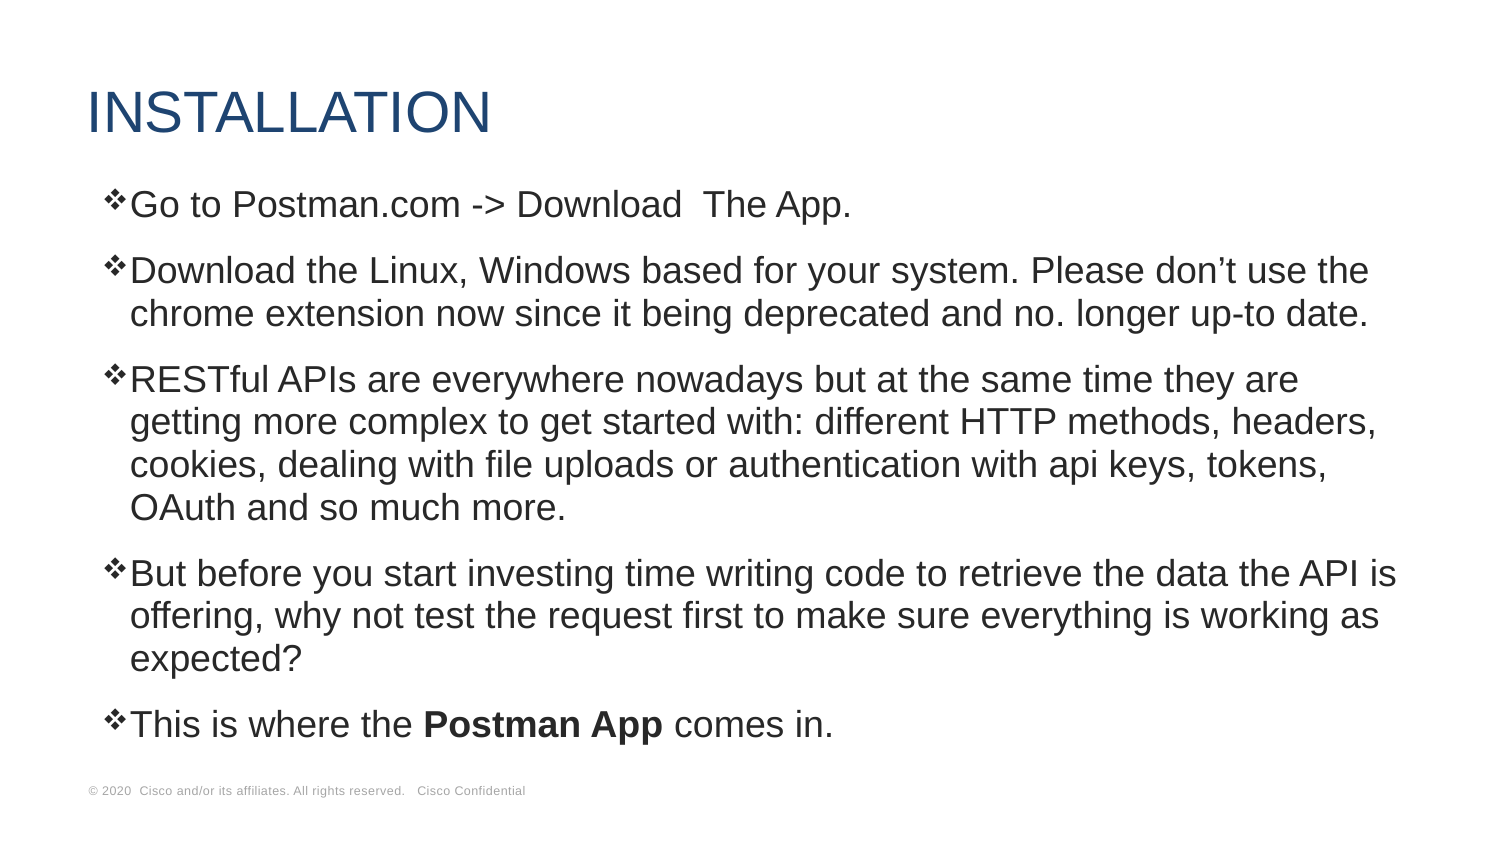

# INSTALLATION
Go to Postman.com -> Download  The App.
Download the Linux, Windows based for your system. Please don’t use the chrome extension now since it being deprecated and no. longer up-to date.
RESTful APIs are everywhere nowadays but at the same time they are getting more complex to get started with: different HTTP methods, headers, cookies, dealing with file uploads or authentication with api keys, tokens, OAuth and so much more.
But before you start investing time writing code to retrieve the data the API is offering, why not test the request first to make sure everything is working as expected?
This is where the Postman App comes in.